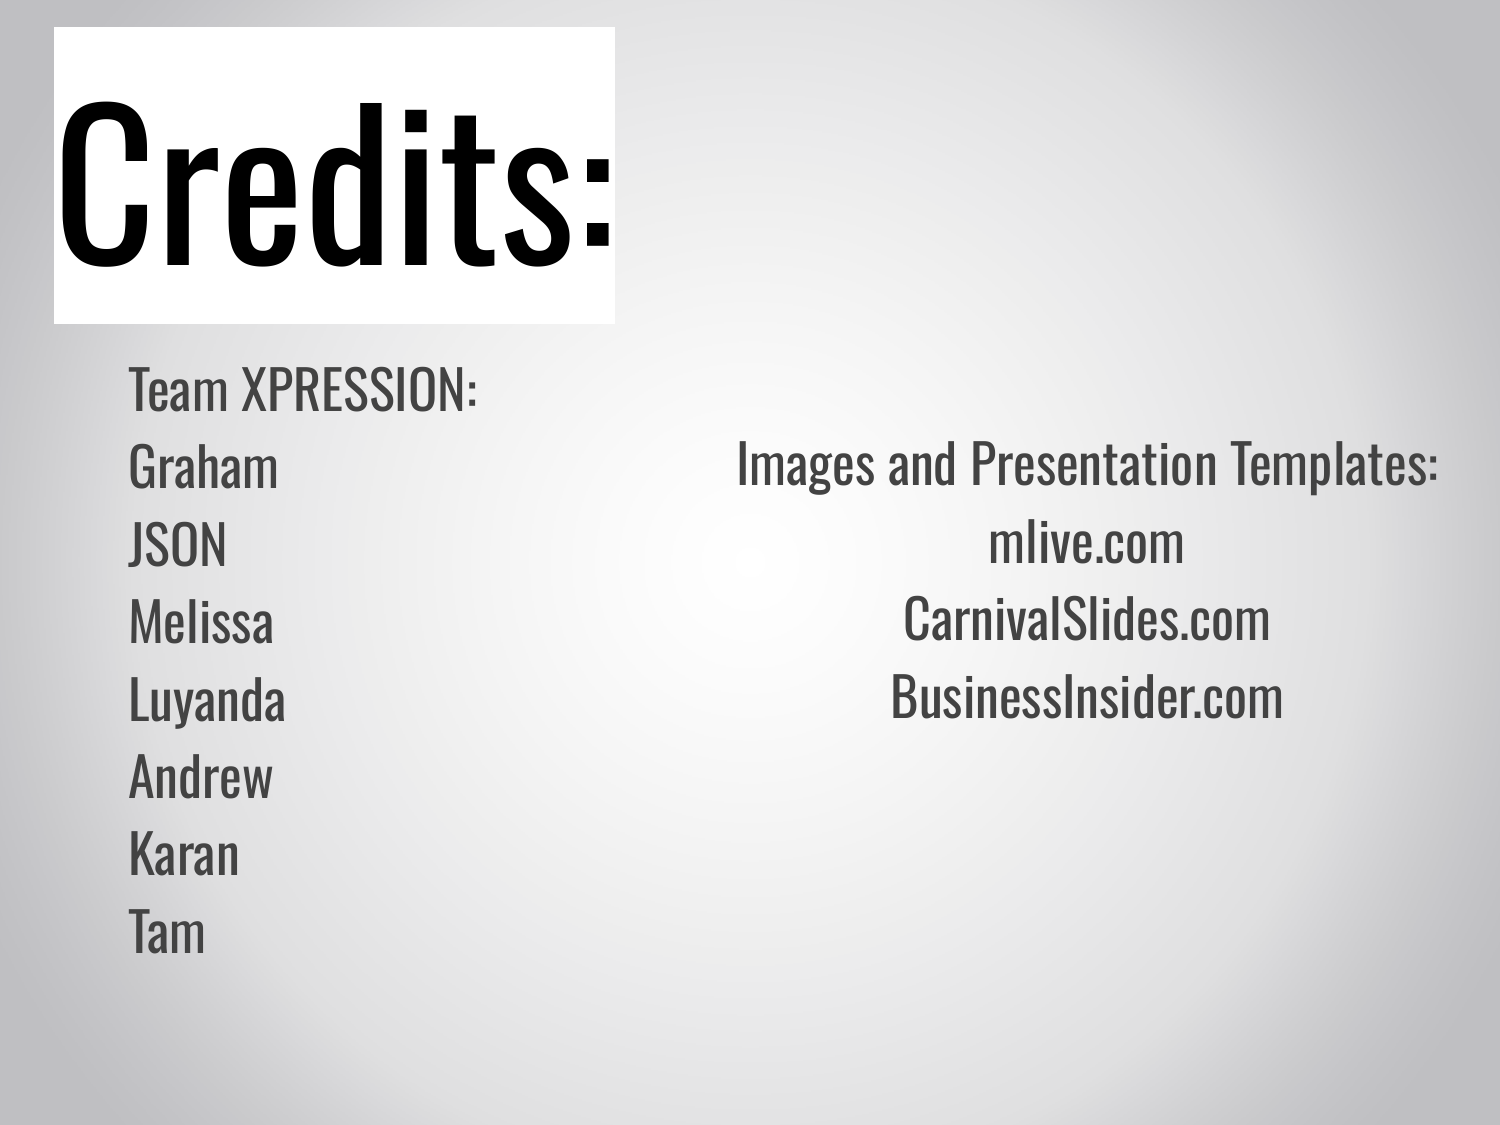

Credits:
Team XPRESSION:
Graham
JSON
Melissa
Luyanda
Andrew
Karan
Tam
Images and Presentation Templates:
mlive.com
CarnivalSlides.com
BusinessInsider.com